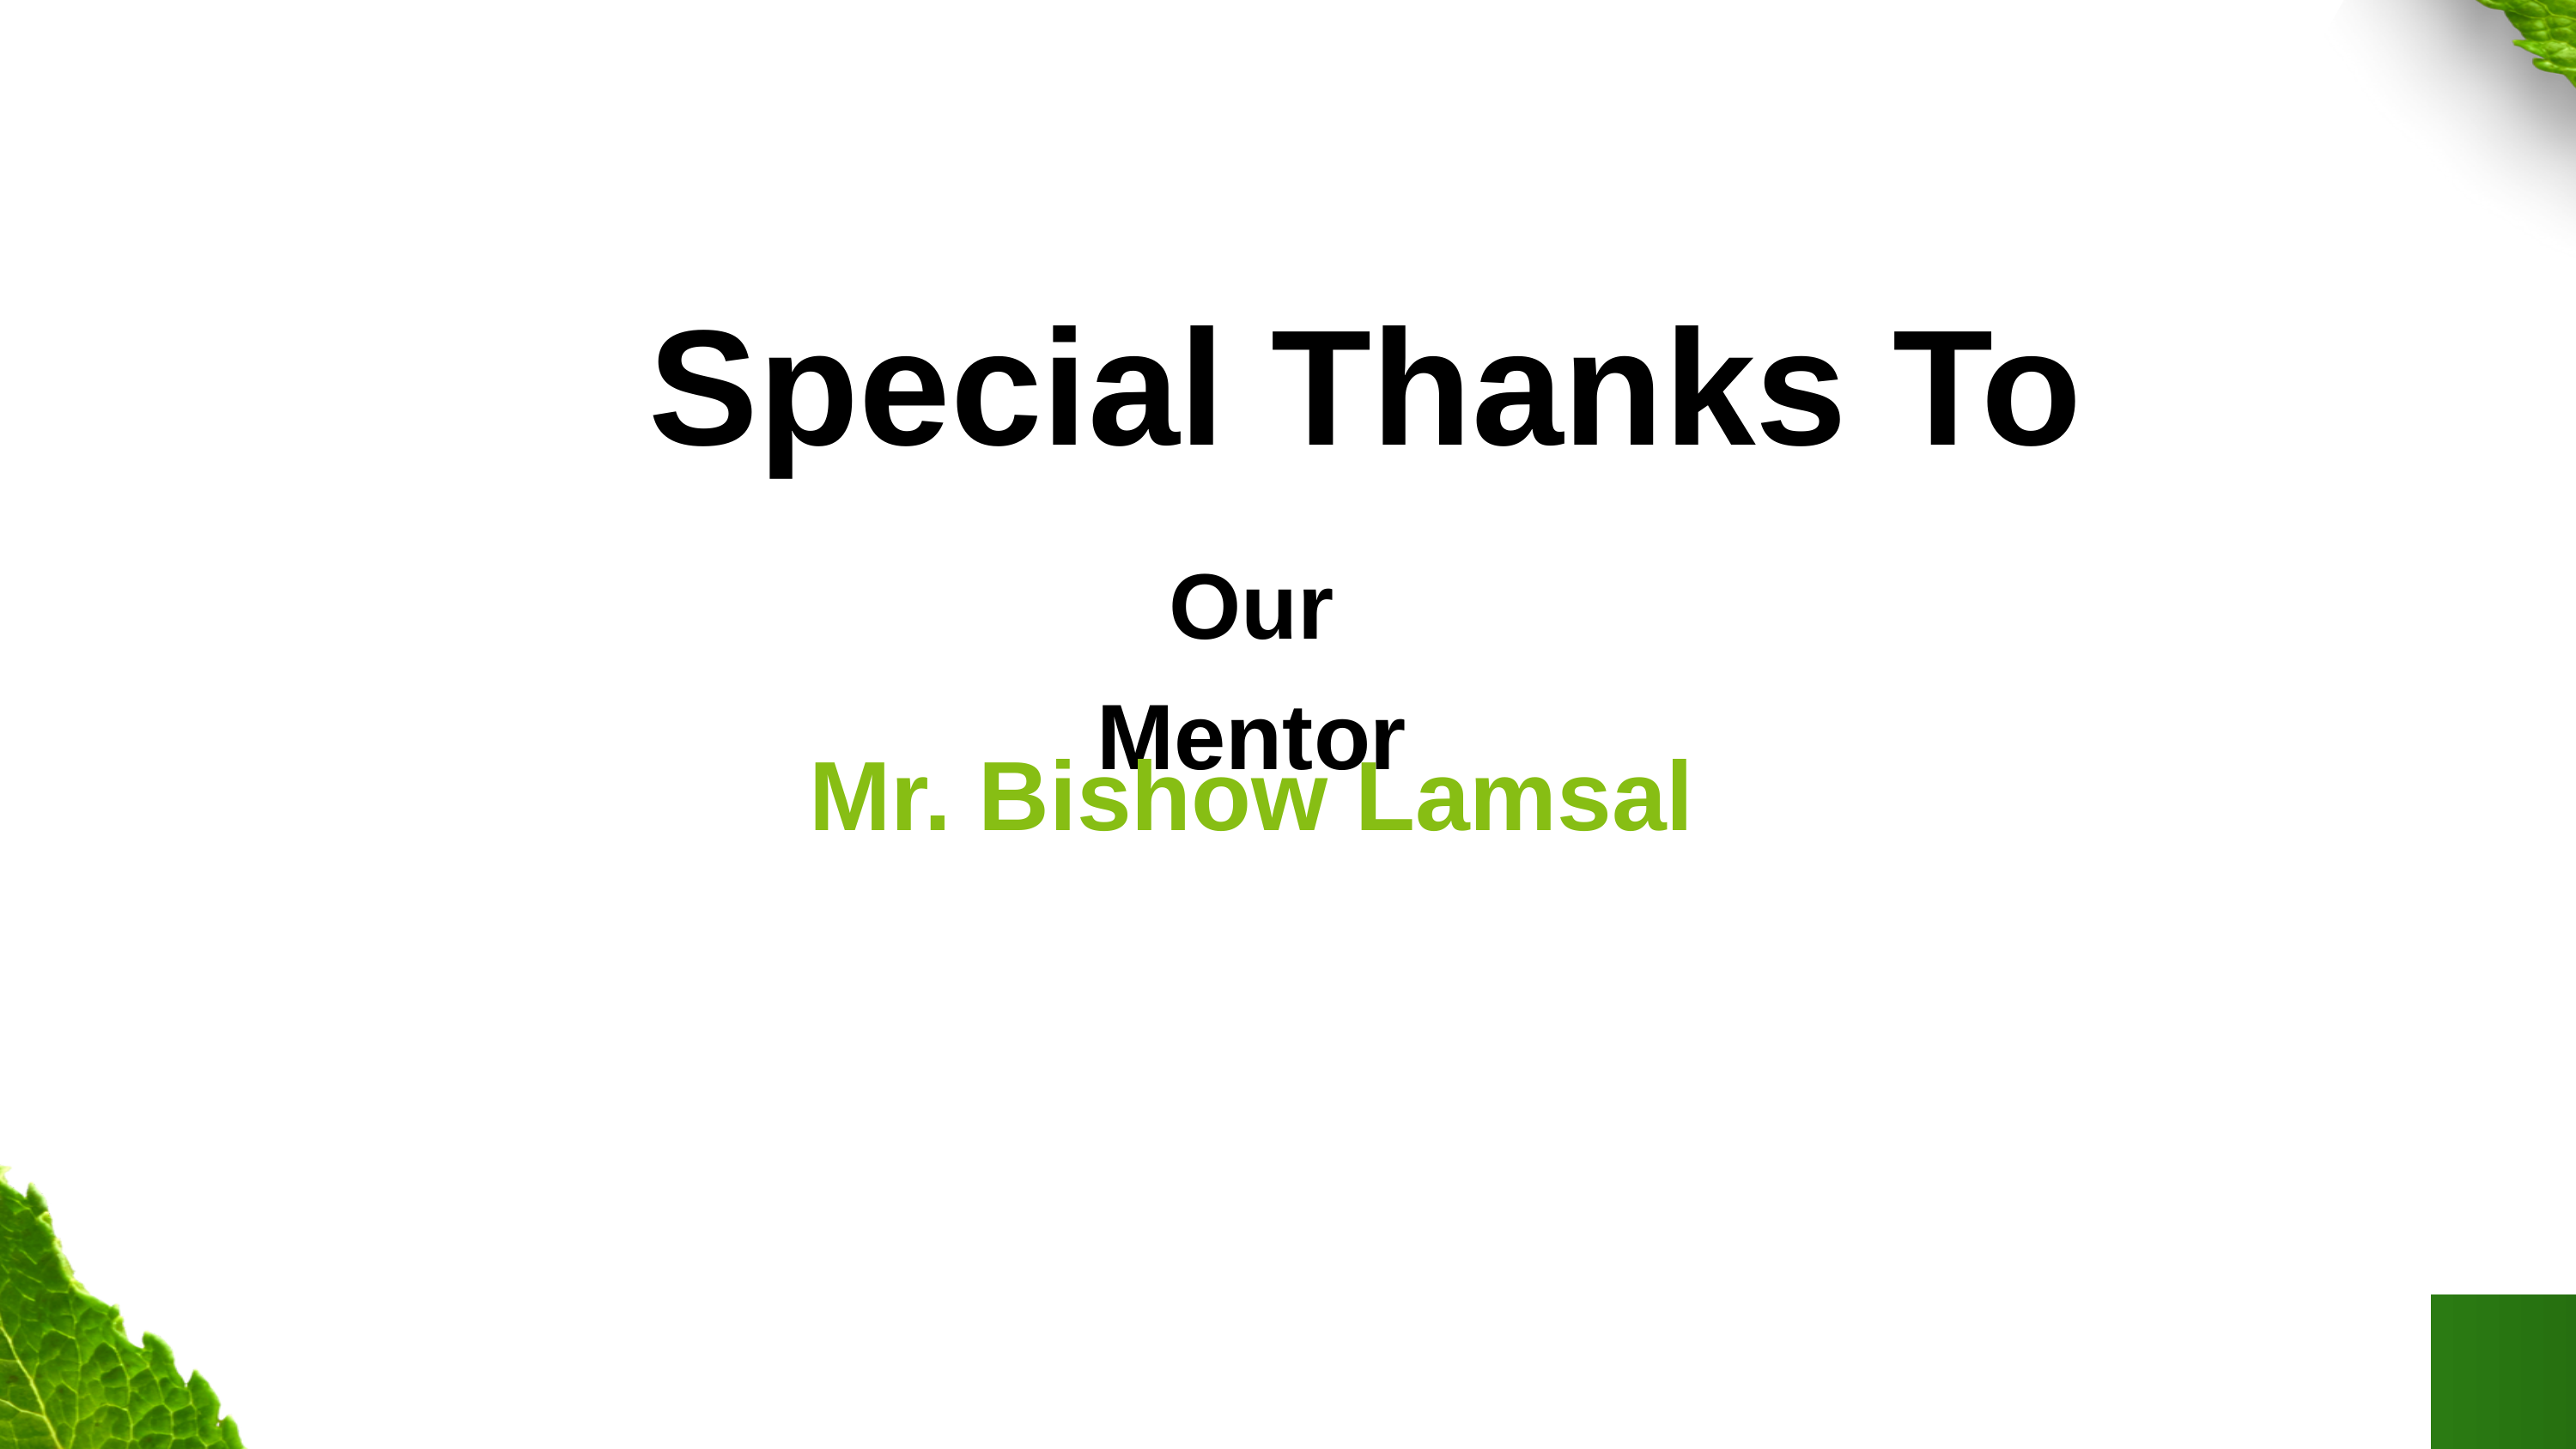

Special Thanks To
Our Mentor
Mr. Bishow Lamsal